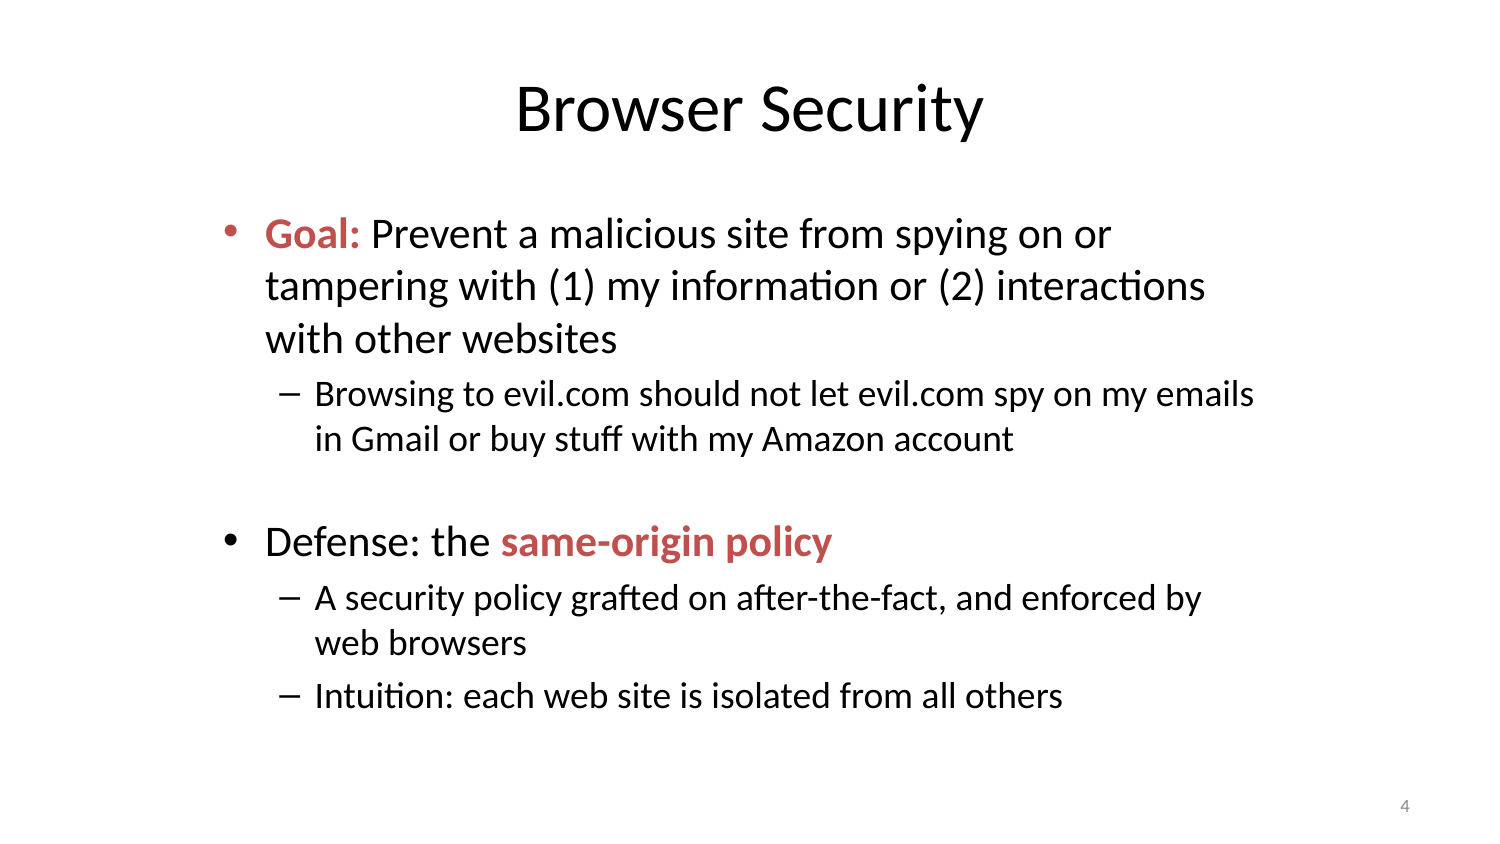

# Browser Security
Goal: Prevent a malicious site from spying on or tampering with (1) my information or (2) interactions with other websites
Browsing to evil.com should not let evil.com spy on my emails in Gmail or buy stuff with my Amazon account
Defense: the same-origin policy
A security policy grafted on after-the-fact, and enforced by web browsers
Intuition: each web site is isolated from all others

4